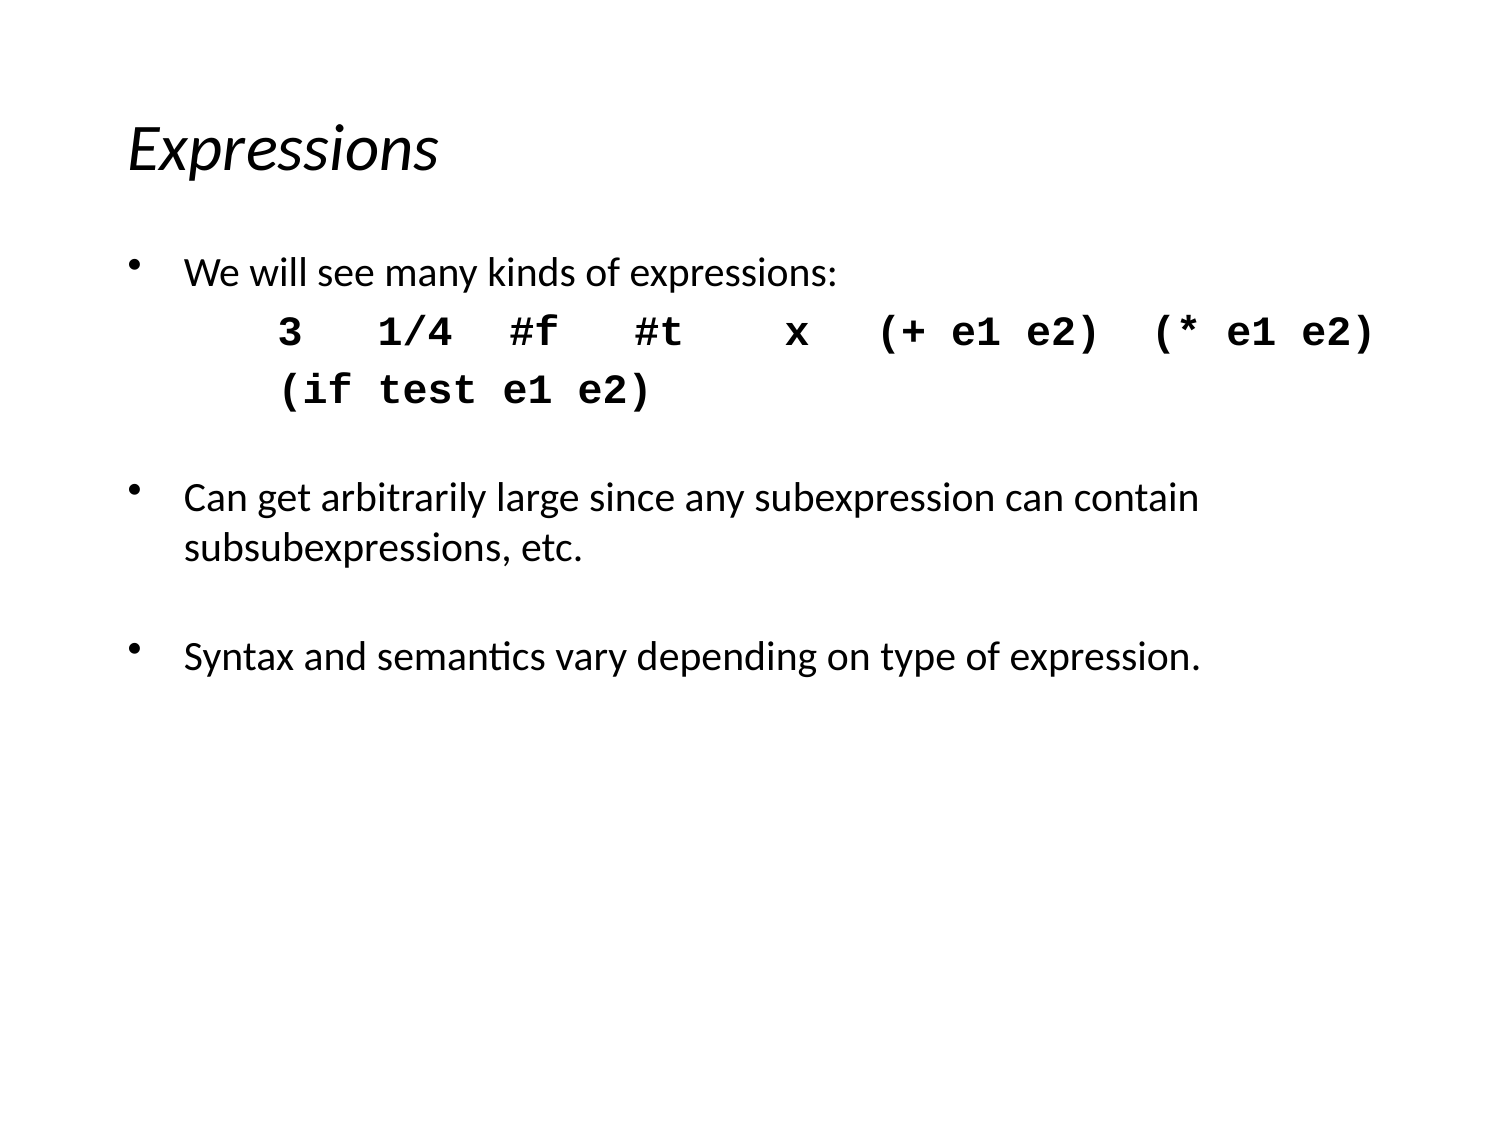

# Expressions
We will see many kinds of expressions:
	3   1/4      #f   #t    x       (+ e1 e2)  (* e1 e2)
	(if test e1 e2)
Can get arbitrarily large since any subexpression can contain subsubexpressions, etc.
Syntax and semantics vary depending on type of expression.